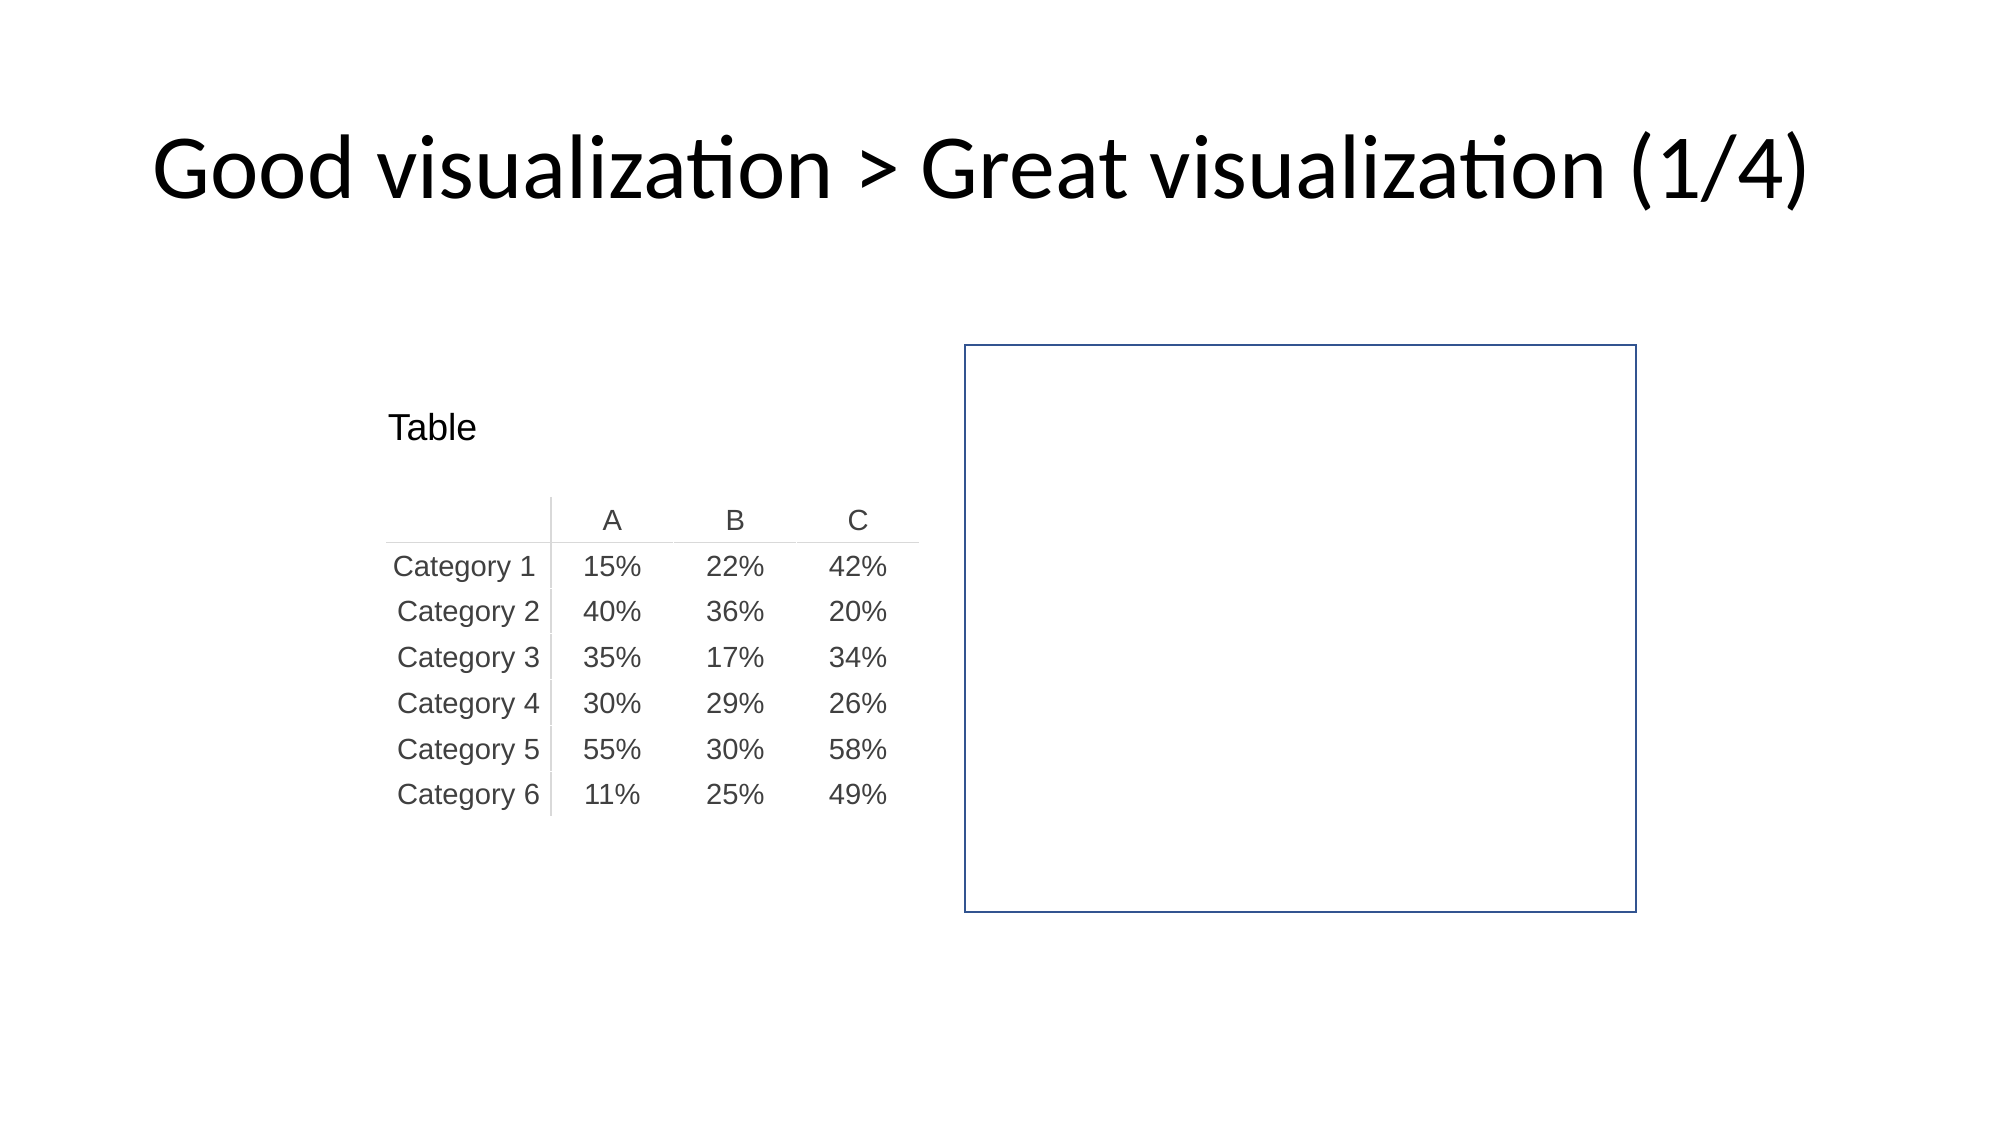

# Good visualization > Great visualization (1/4)

| Table |  |  |  |  | Heatmap |  |  |  |
| --- | --- | --- | --- | --- | --- | --- | --- | --- |
|  |  |  |  |  | LOW-HIGH |  |  |  |
|  | A | B | C |  |  | A | B | C |
| Category 1 | 15% | 22% | 42% |  | Category 1 | 15% | 22% | 42% |
| Category 2 | 40% | 36% | 20% |  | Category 2 | 40% | 36% | 20% |
| Category 3 | 35% | 17% | 34% |  | Category 3 | 35% | 17% | 34% |
| Category 4 | 30% | 29% | 26% |  | Category 4 | 30% | 29% | 26% |
| Category 5 | 55% | 30% | 58% |  | Category 5 | 55% | 30% | 58% |
| Category 6 | 11% | 25% | 49% |  | Category 6 | 11% | 25% | 49% |